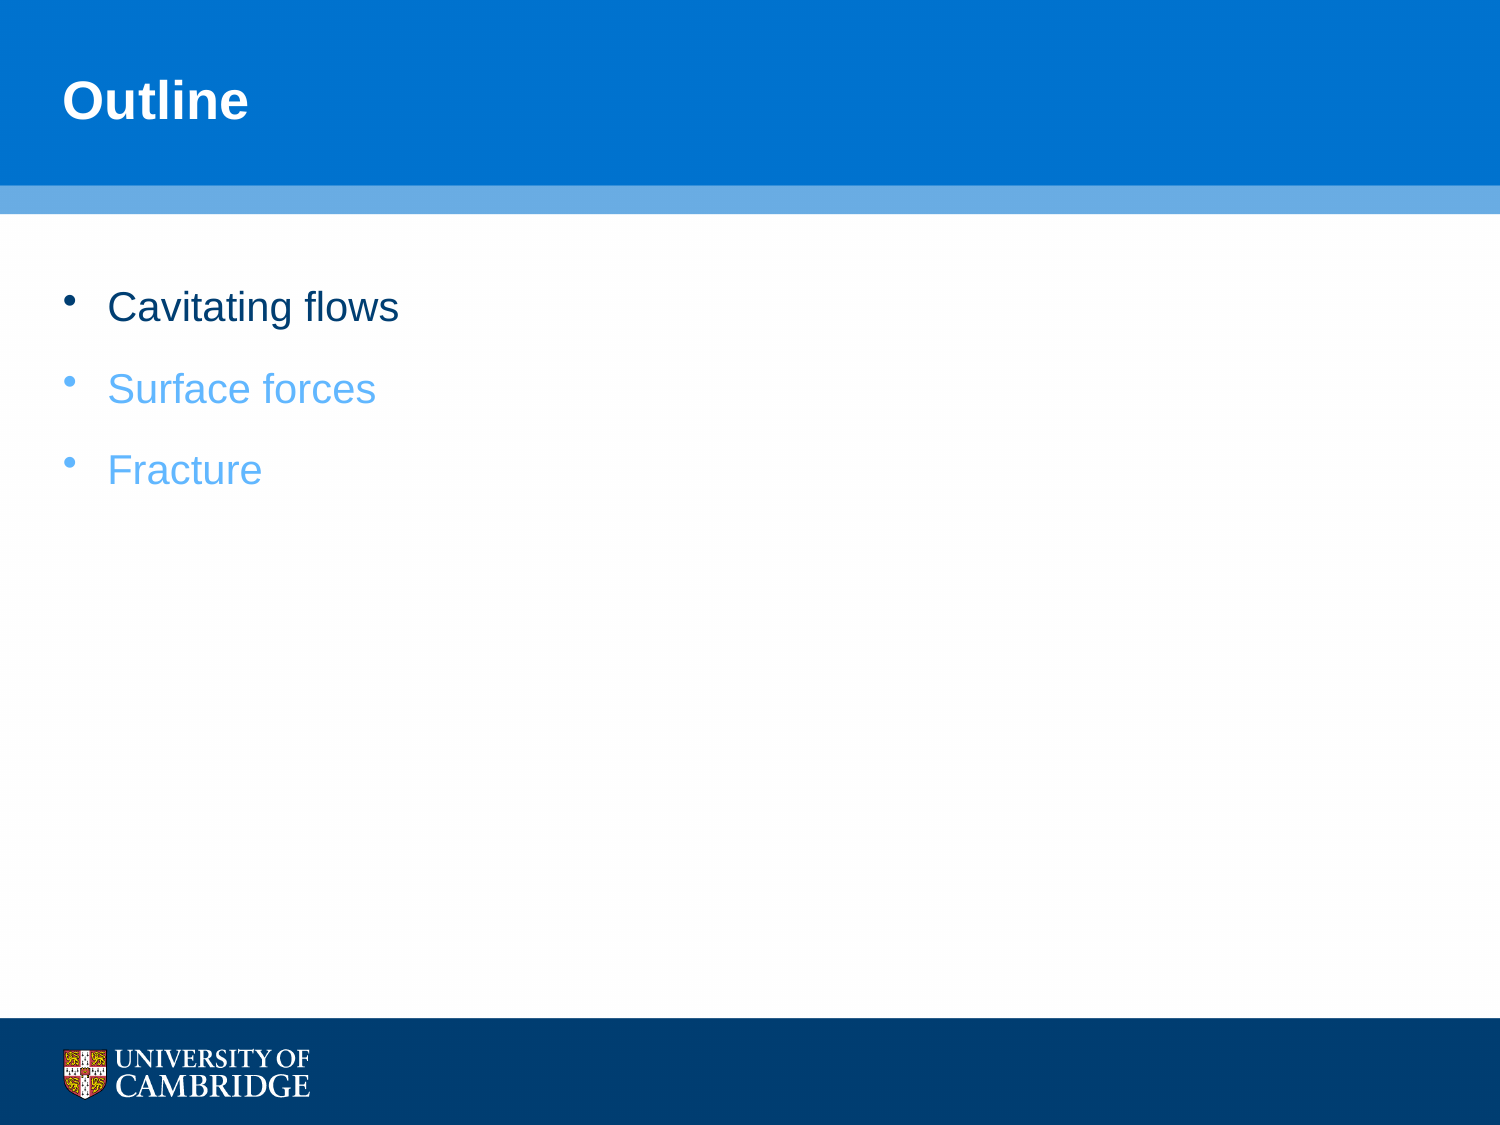

# Outline
Cavitating flows
Surface forces
Fracture